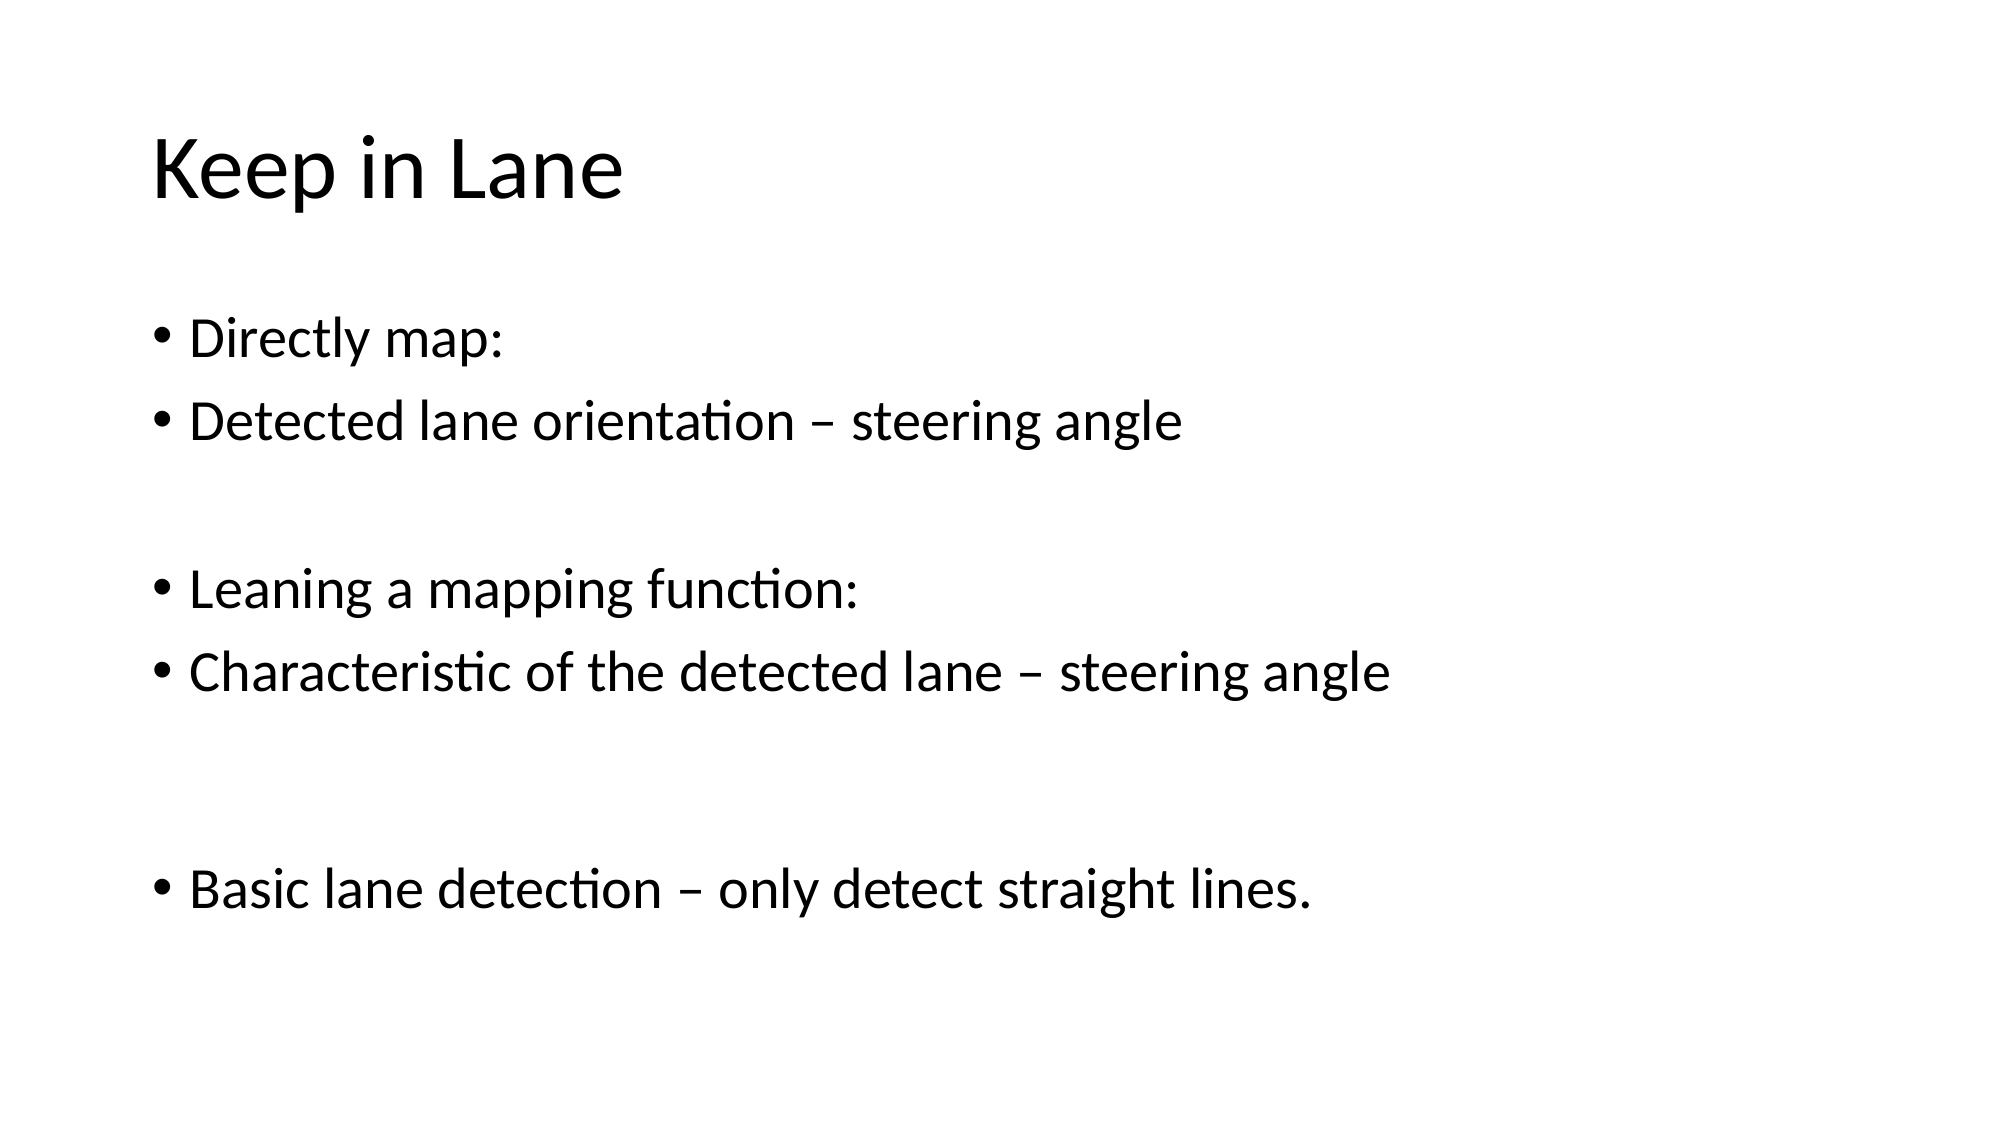

# Keep in Lane
Directly map:
Detected lane orientation – steering angle

Leaning a mapping function:
Characteristic of the detected lane – steering angle
Basic lane detection – only detect straight lines.